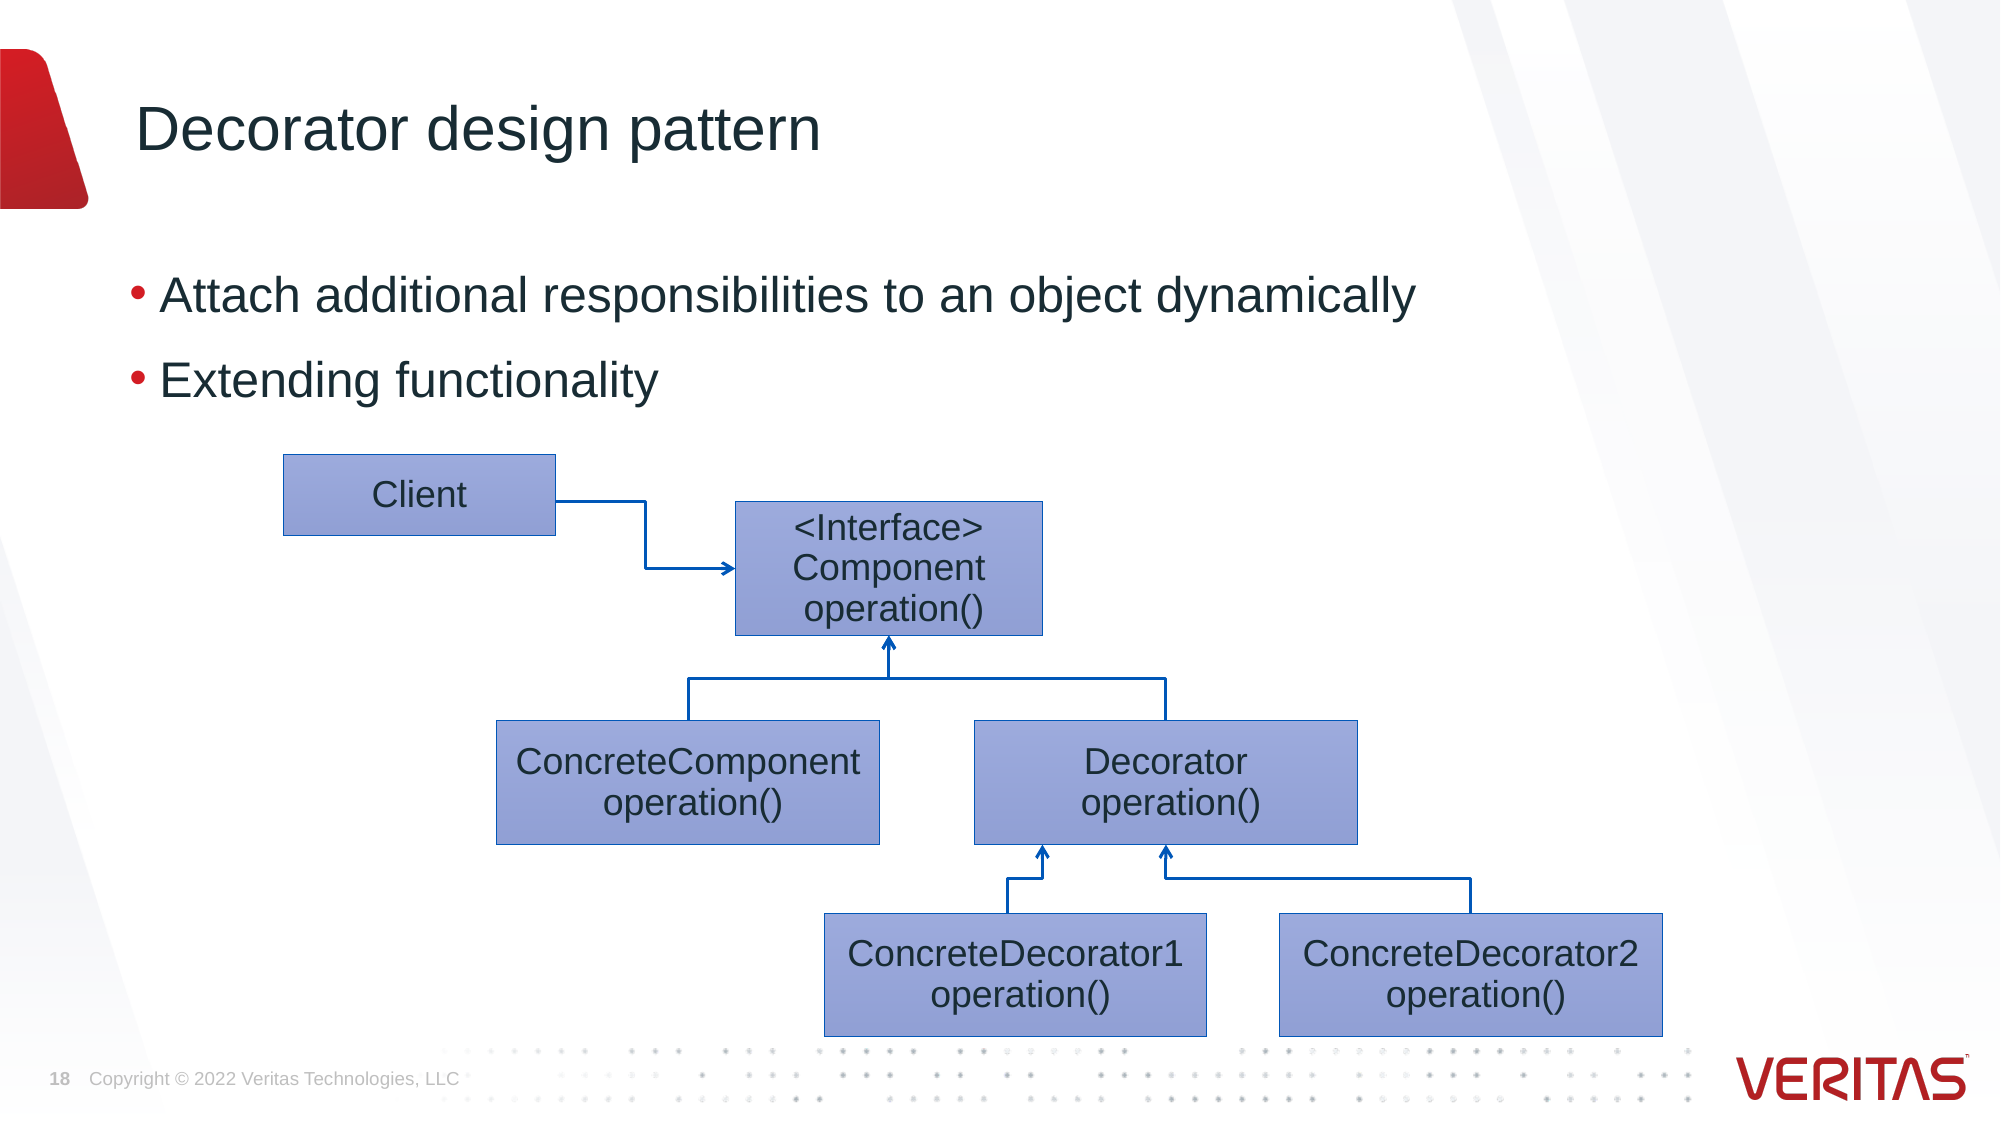

# Decorator design pattern
Attach additional responsibilities to an object dynamically
Extending functionality
Client
<Interface>
Component
 operation()
ConcreteComponent
 operation()
Decorator
 operation()
ConcreteDecorator2
 operation()
ConcreteDecorator1
 operation()
18
Copyright © 2022 Veritas Technologies, LLC